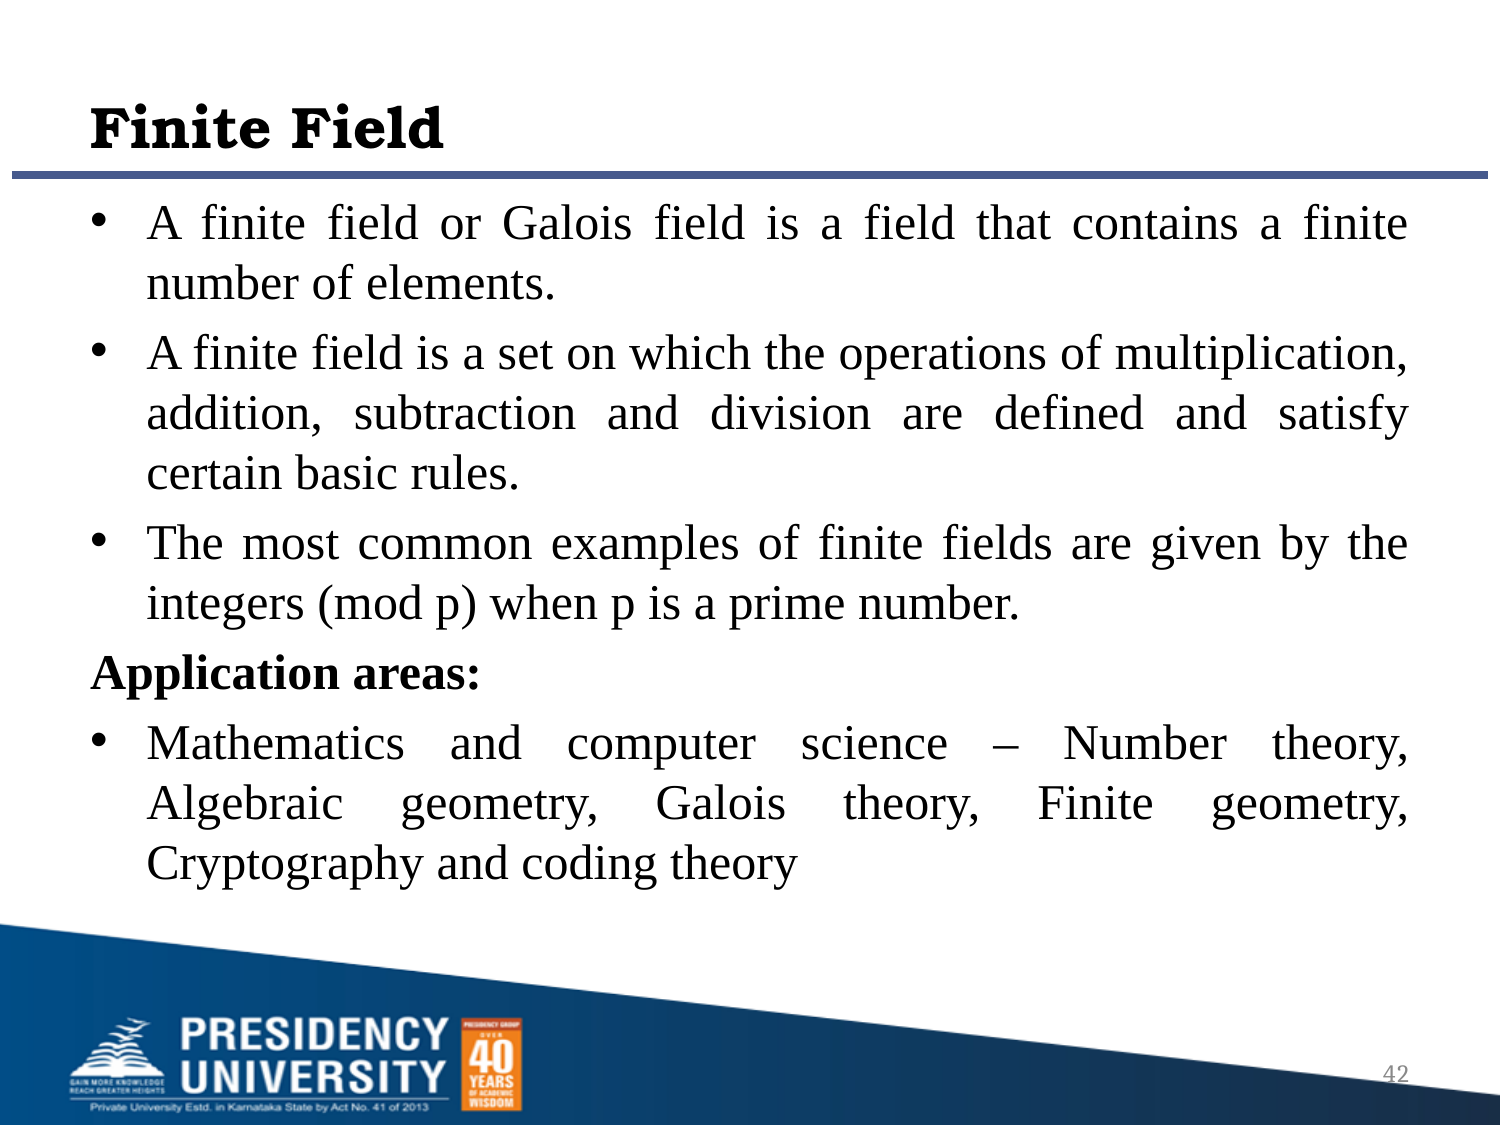

# Finite Field
A finite field or Galois field is a field that contains a finite number of elements.
A finite field is a set on which the operations of multiplication, addition, subtraction and division are defined and satisfy certain basic rules.
The most common examples of finite fields are given by the integers (mod p) when p is a prime number.
Application areas:
Mathematics and computer science – Number theory, Algebraic geometry, Galois theory, Finite geometry, Cryptography and coding theory

42